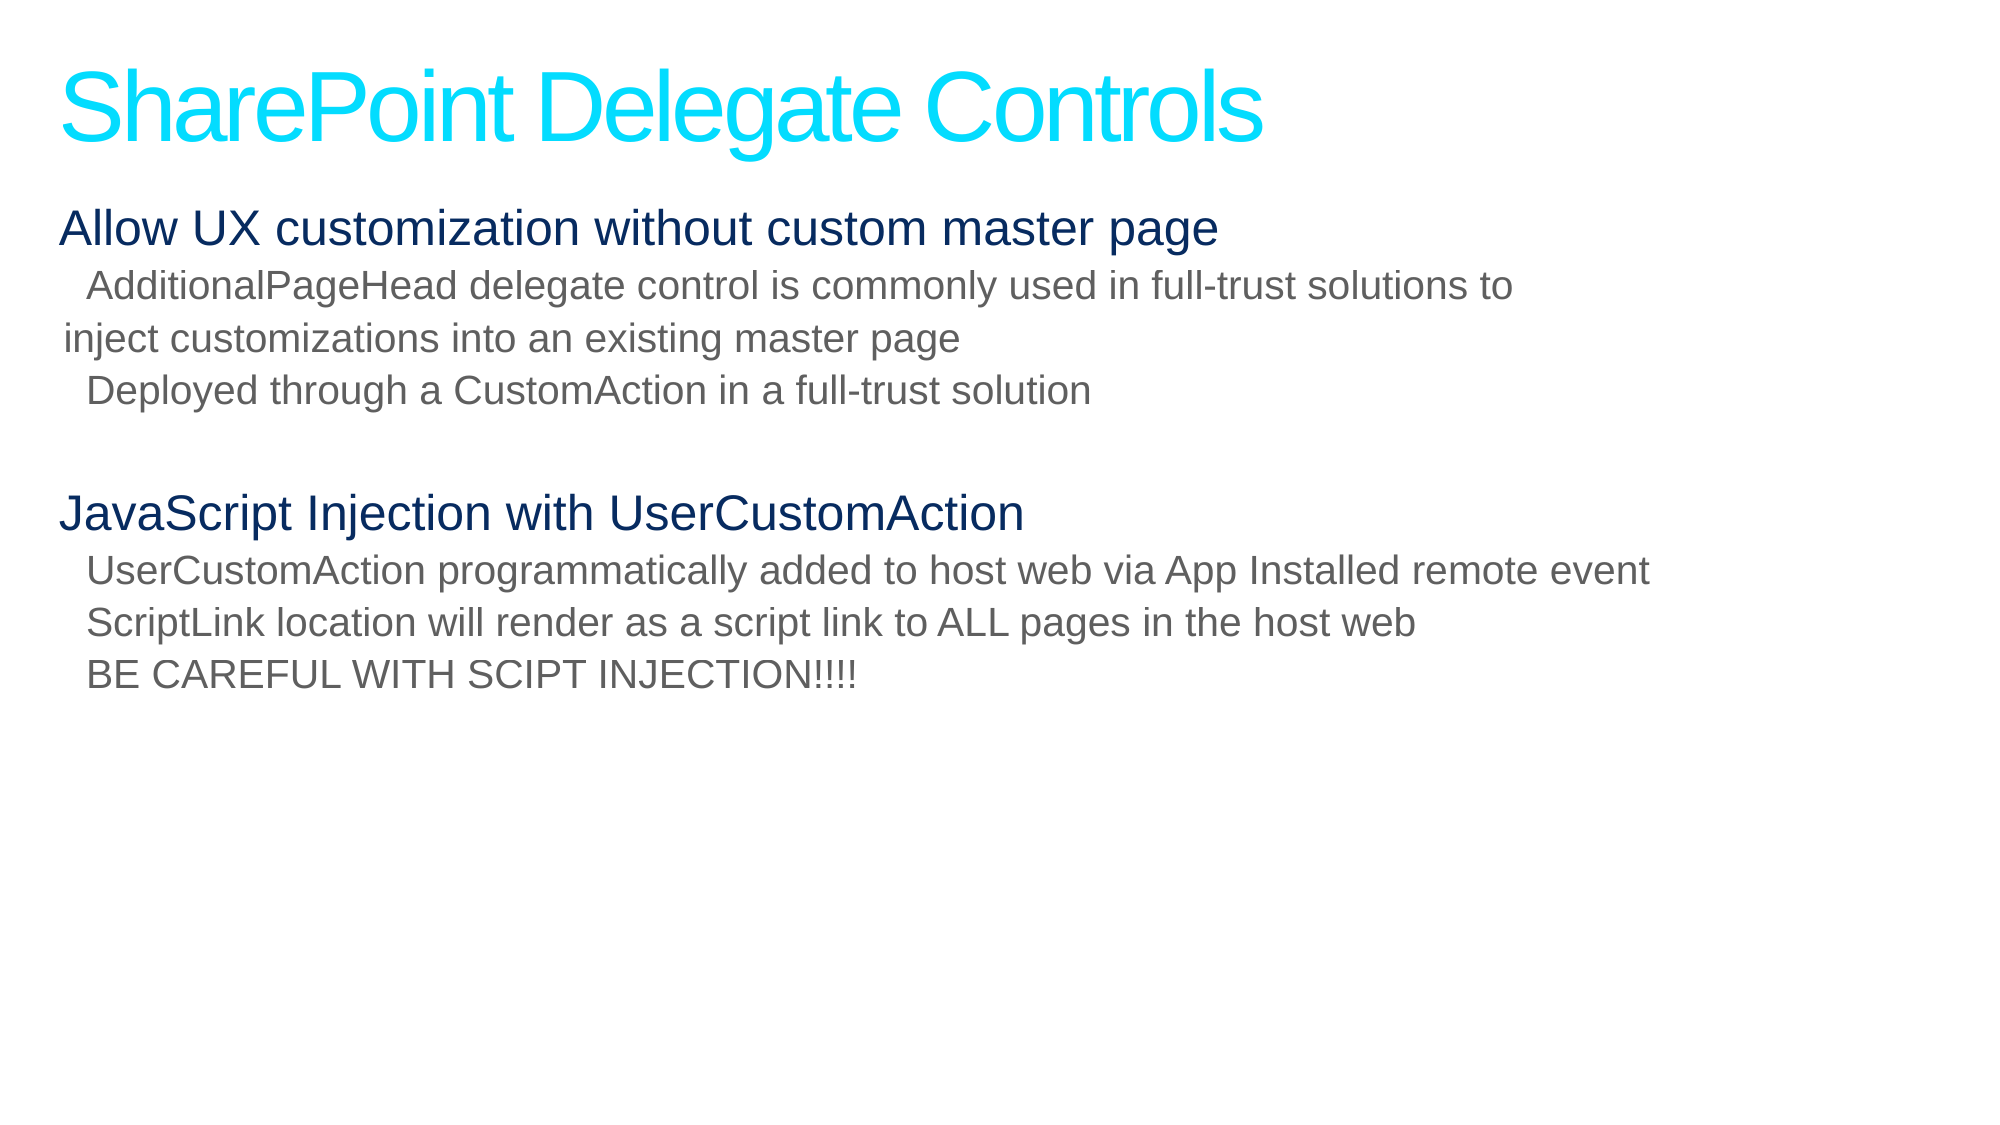

# SharePoint Delegate Controls
Allow UX customization without custom master page
  AdditionalPageHead delegate control is commonly used in full-trust solutions to
inject customizations into an existing master page
  Deployed through a CustomAction in a full-trust solution

JavaScript Injection with UserCustomAction
  UserCustomAction programmatically added to host web via App Installed remote event
  ScriptLink location will render as a script link to ALL pages in the host web
  BE CAREFUL WITH SCIPT INJECTION!!!!